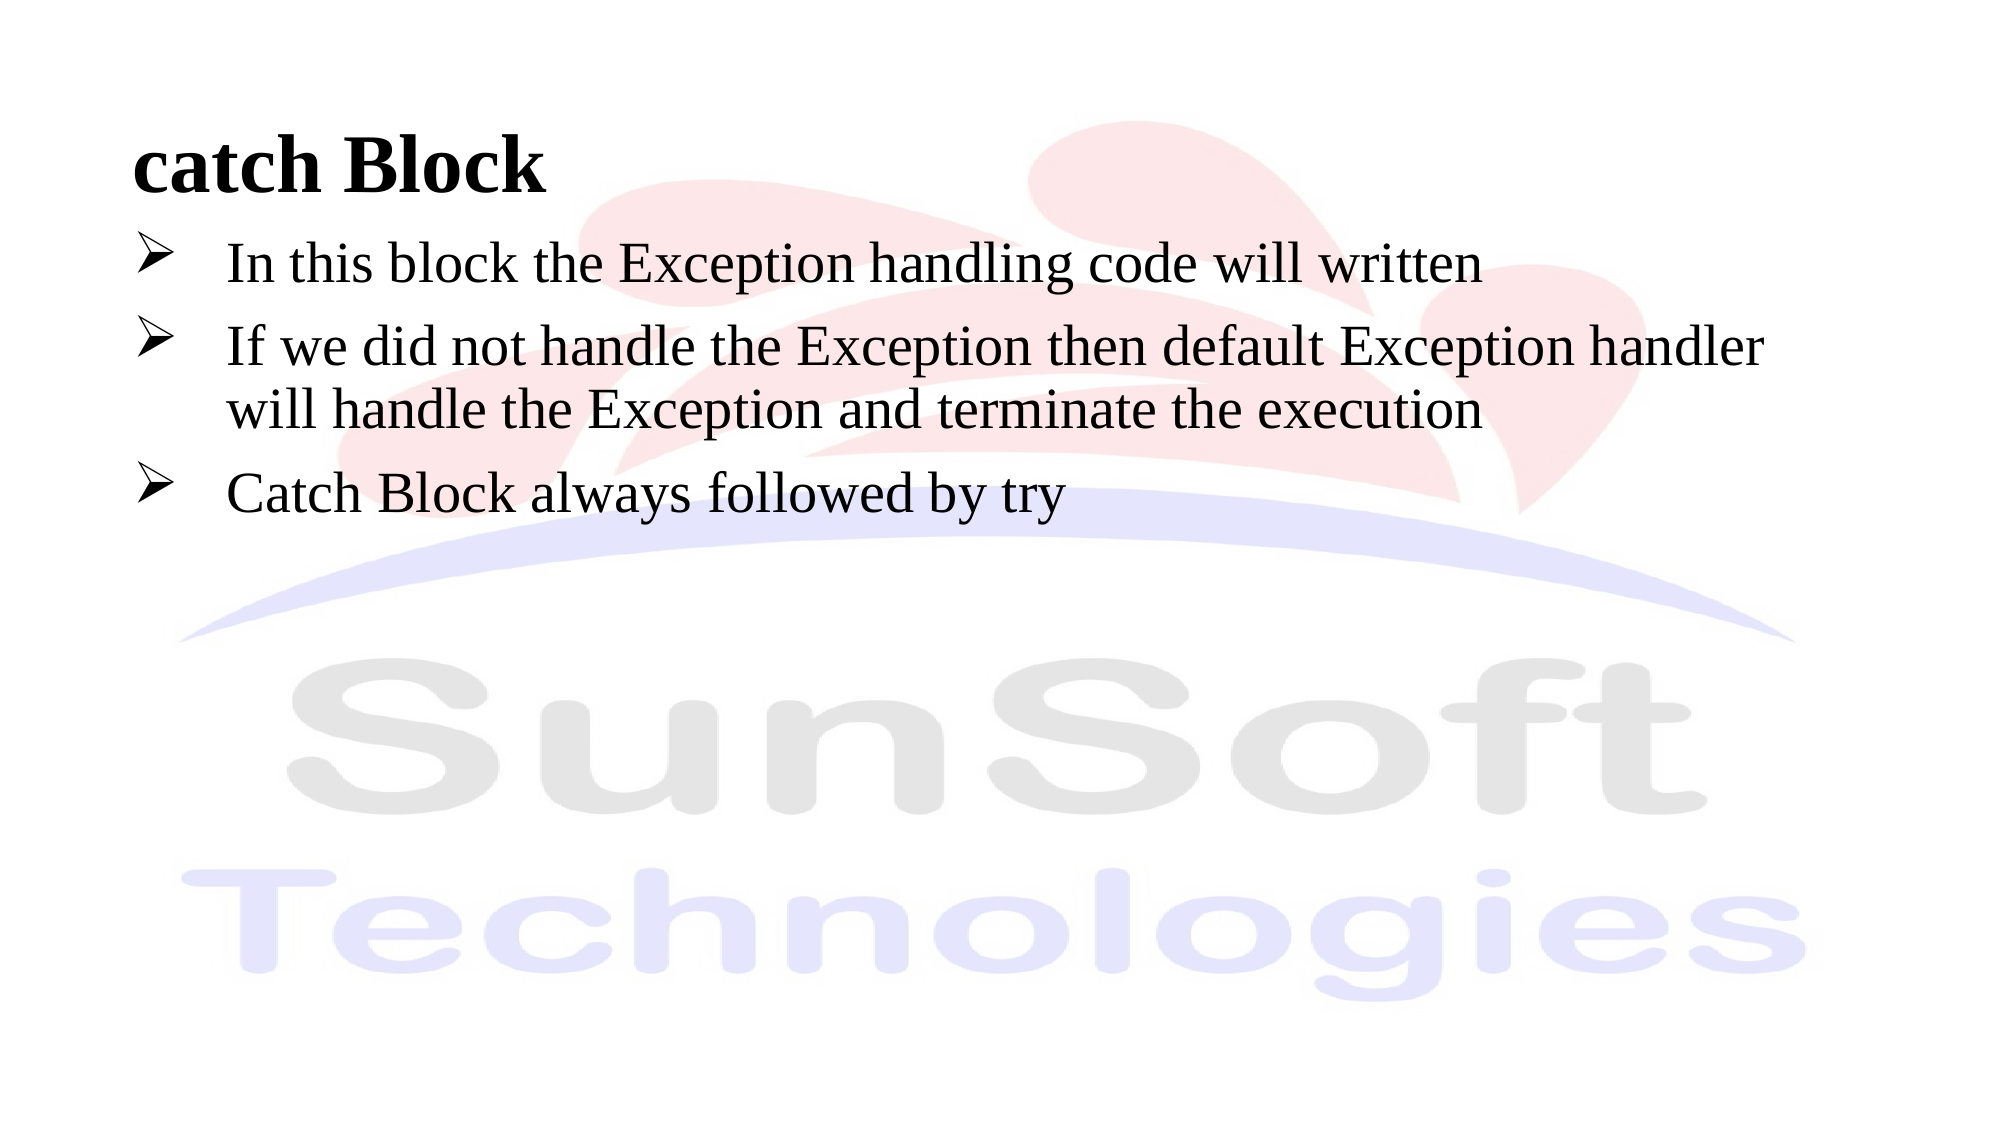

catch Block
In this block the Exception handling code will written
If we did not handle the Exception then default Exception handler will handle the Exception and terminate the execution
Catch Block always followed by try